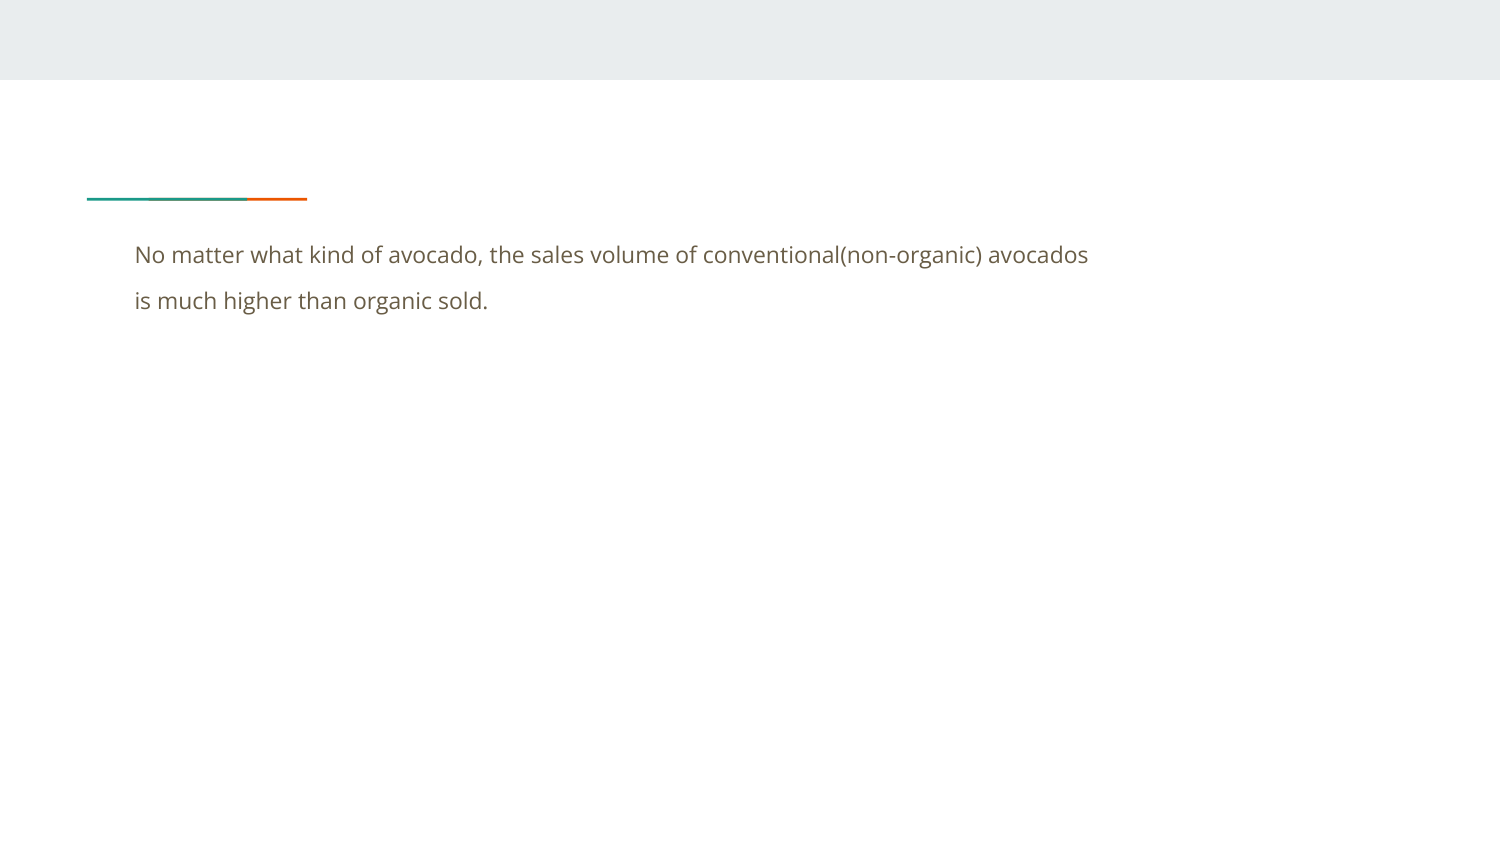

No matter what kind of avocado, the sales volume of conventional(non-organic) avocados
is much higher than organic sold.